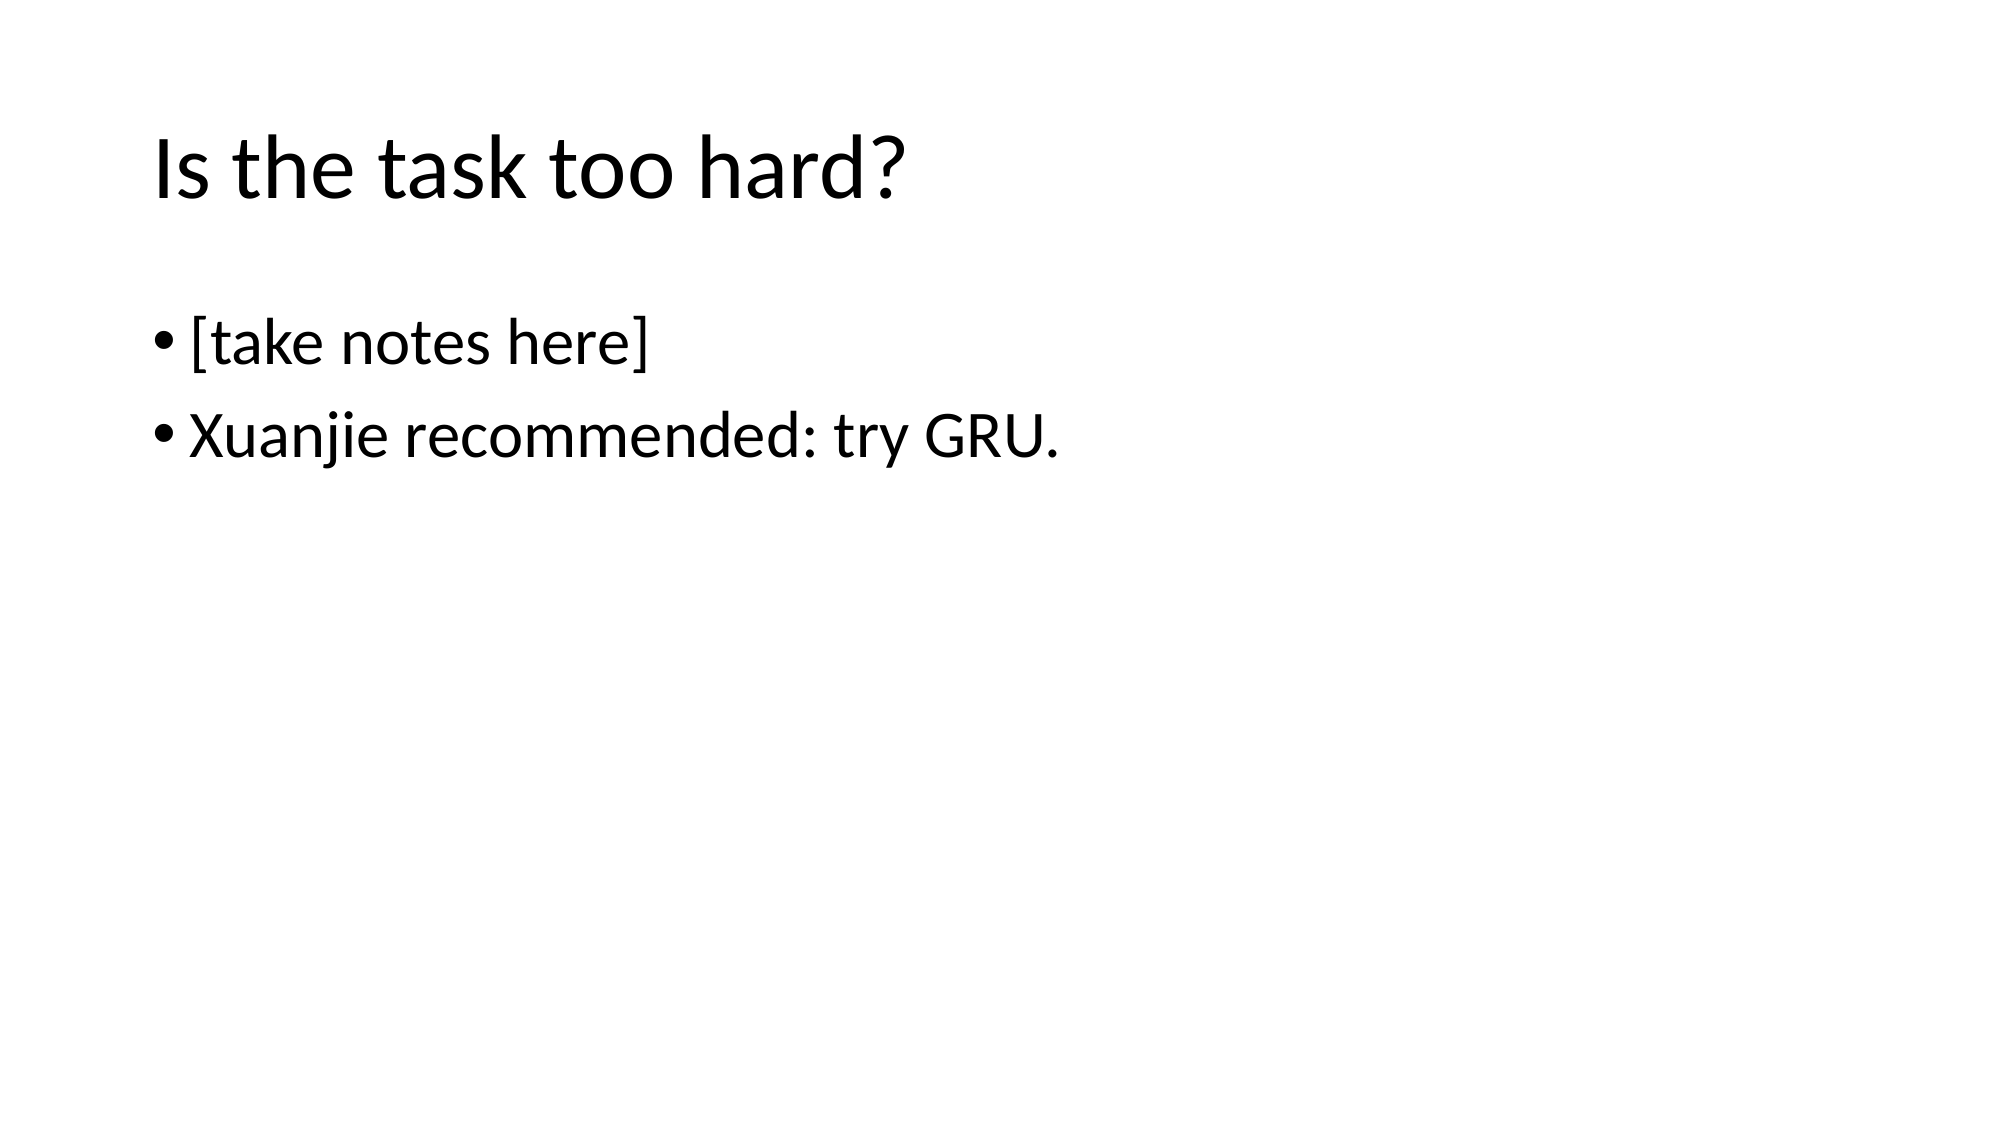

# Is the task too hard?
[take notes here]
Xuanjie recommended: try GRU.